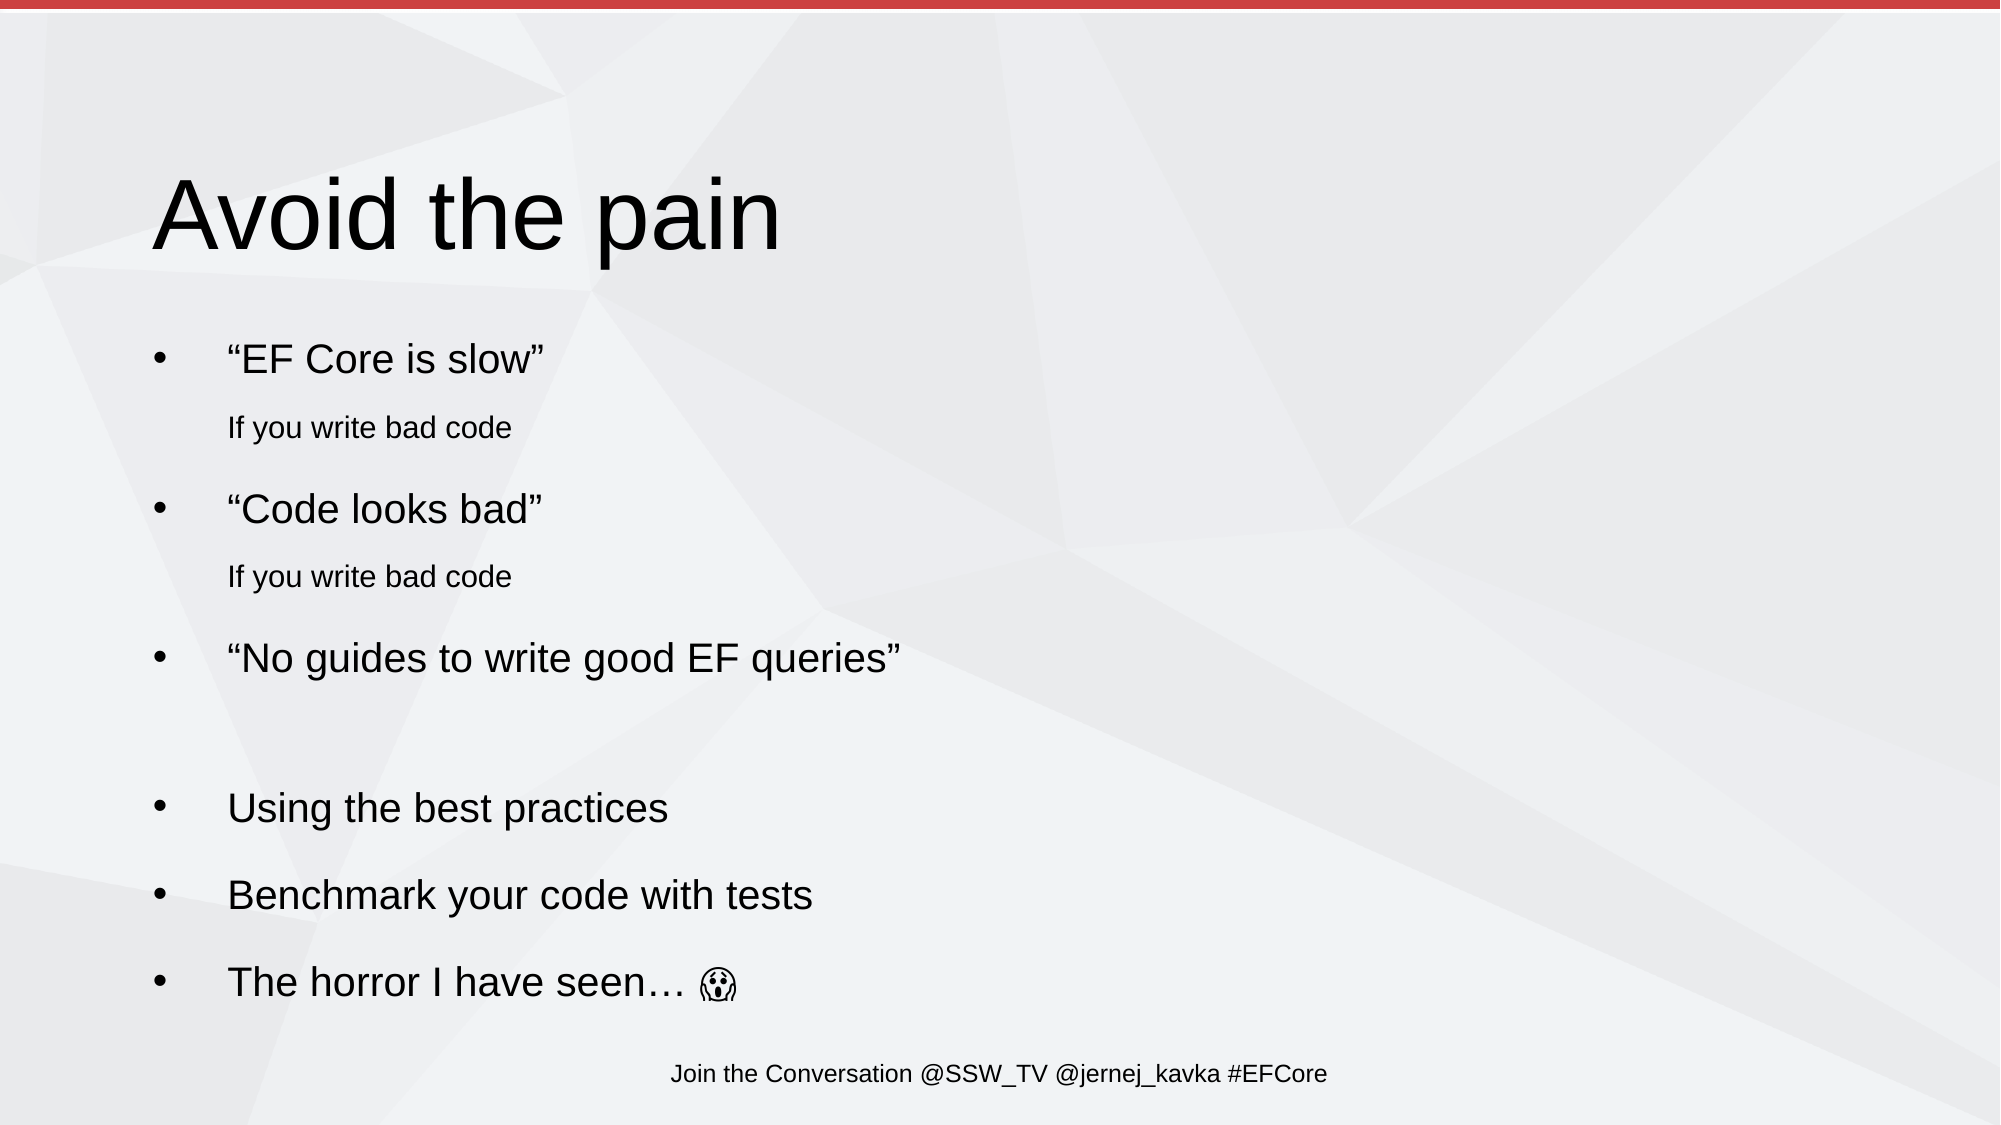

# Avoid the pain
“EF Core is slow”
If you write bad code
“Code looks bad”
If you write bad code
“No guides to write good EF queries”

Using the best practices
Benchmark your code with tests
The horror I have seen… 😱
Join the Conversation @SSW_TV @jernej_kavka #EFCore